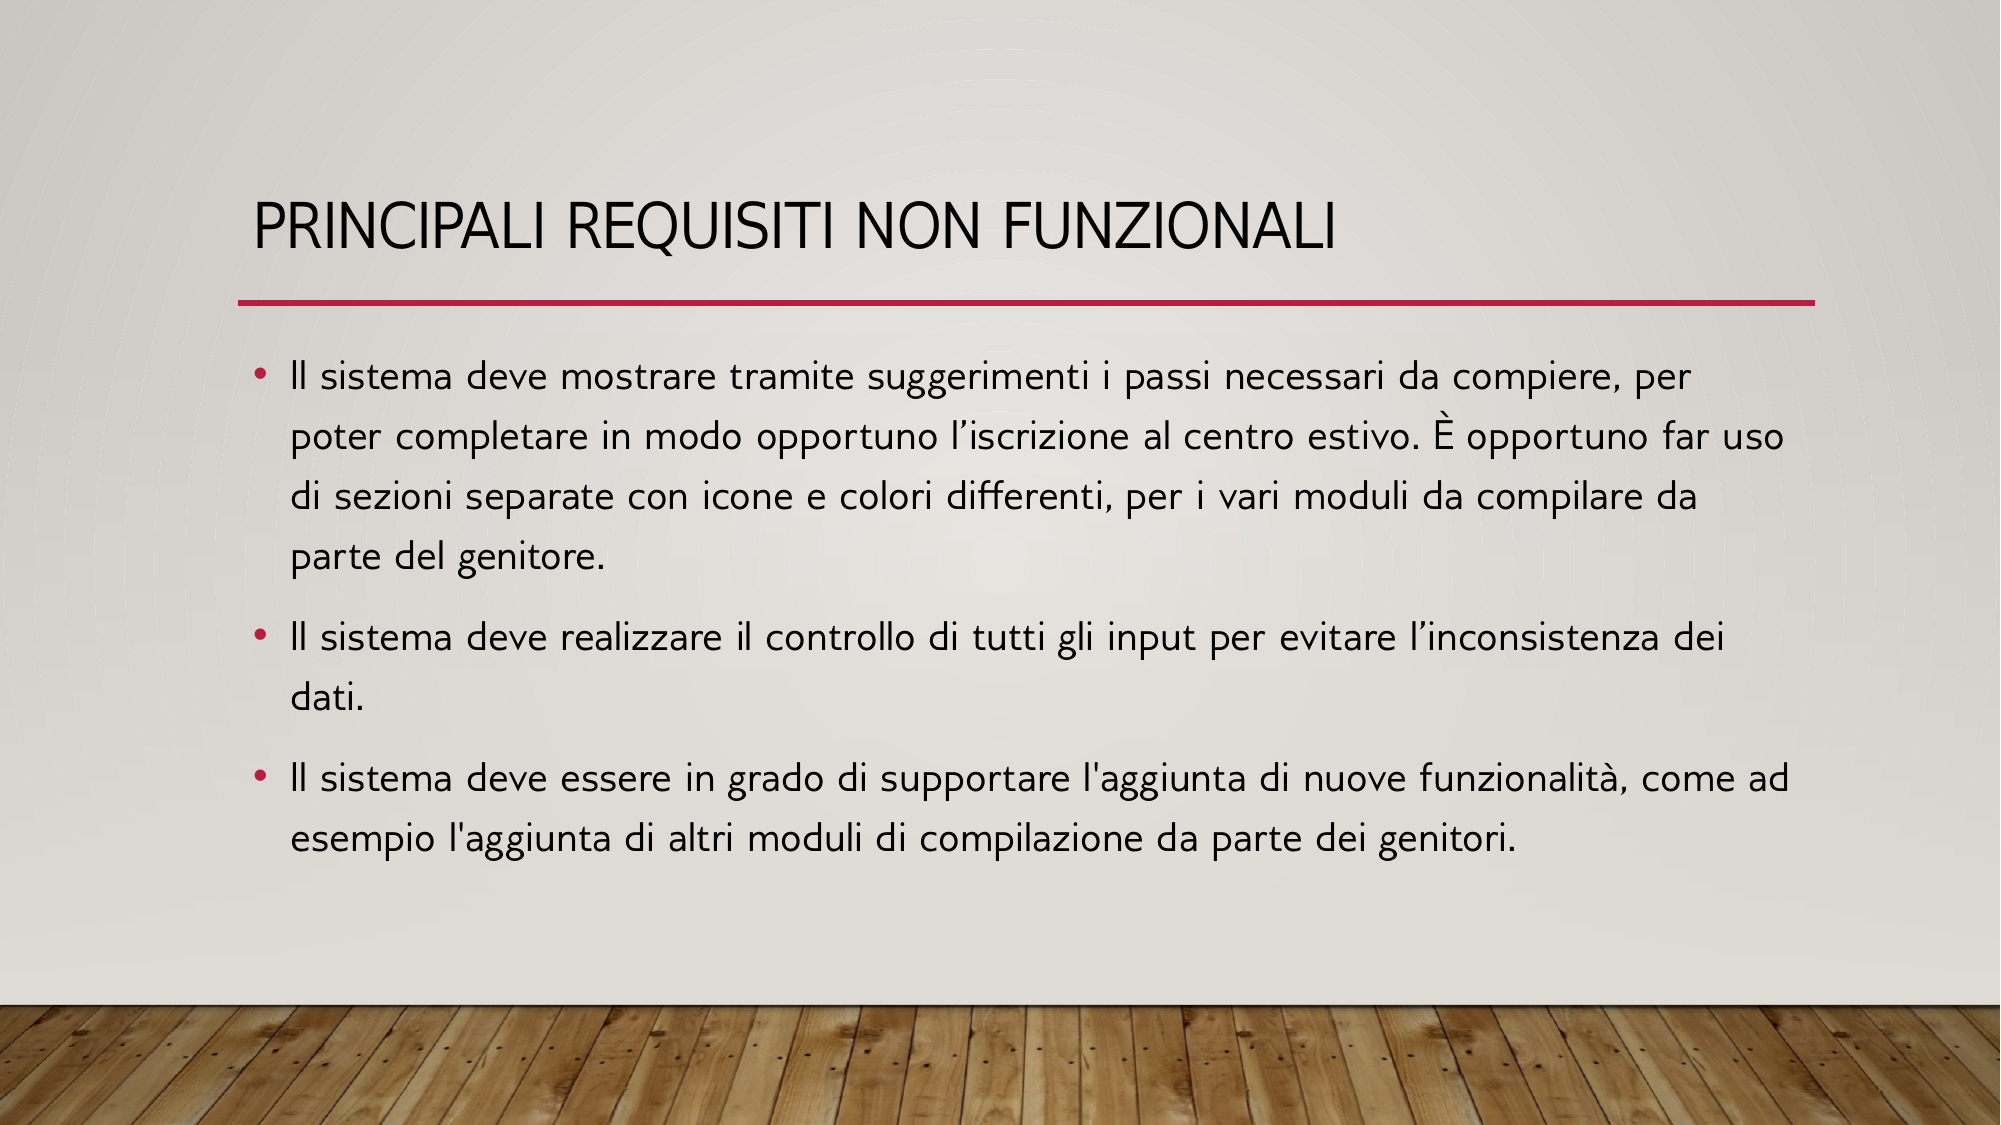

# Principali requisiti non funzionali
Il sistema deve mostrare tramite suggerimenti i passi necessari da compiere, per poter completare in modo opportuno l’iscrizione al centro estivo. È opportuno far uso di sezioni separate con icone e colori differenti, per i vari moduli da compilare da parte del genitore.
Il sistema deve realizzare il controllo di tutti gli input per evitare l’inconsistenza dei dati.
Il sistema deve essere in grado di supportare l'aggiunta di nuove funzionalità, come ad esempio l'aggiunta di altri moduli di compilazione da parte dei genitori.